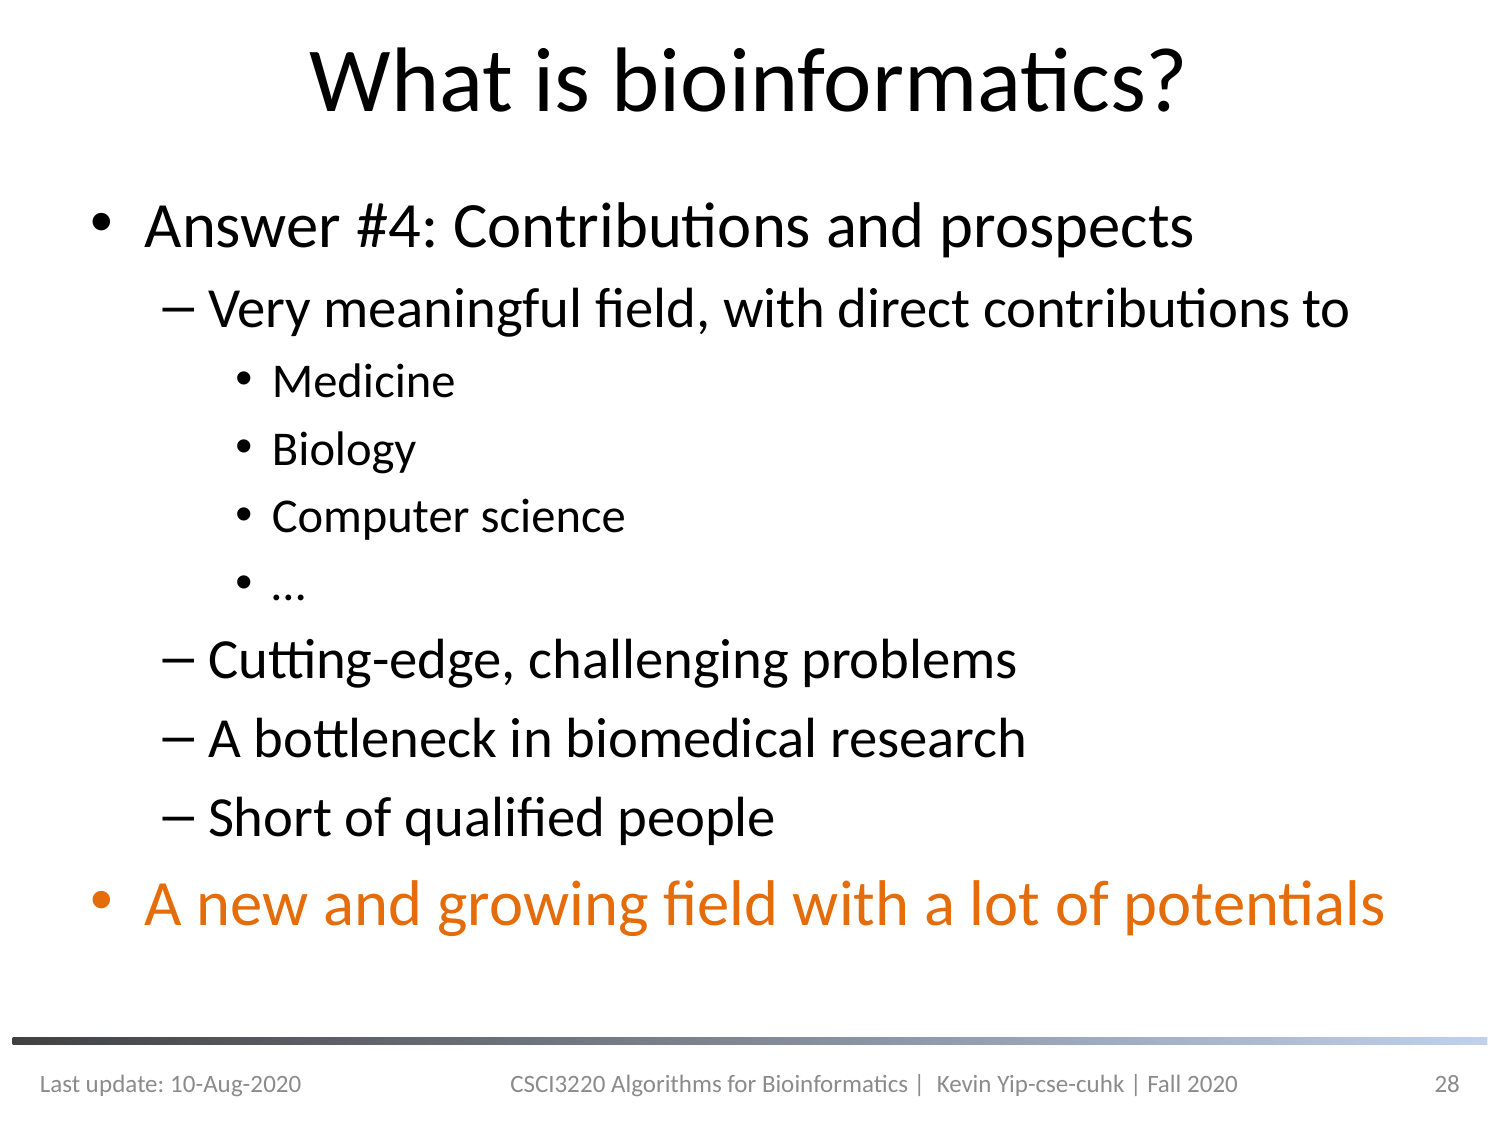

# What is bioinformatics?
Answer #4: Contributions and prospects
Very meaningful field, with direct contributions to
Medicine
Biology
Computer science
…
Cutting-edge, challenging problems
A bottleneck in biomedical research
Short of qualified people
A new and growing field with a lot of potentials
Last update: 10-Aug-2020
CSCI3220 Algorithms for Bioinformatics |  Kevin Yip-cse-cuhk | Fall 2020
28